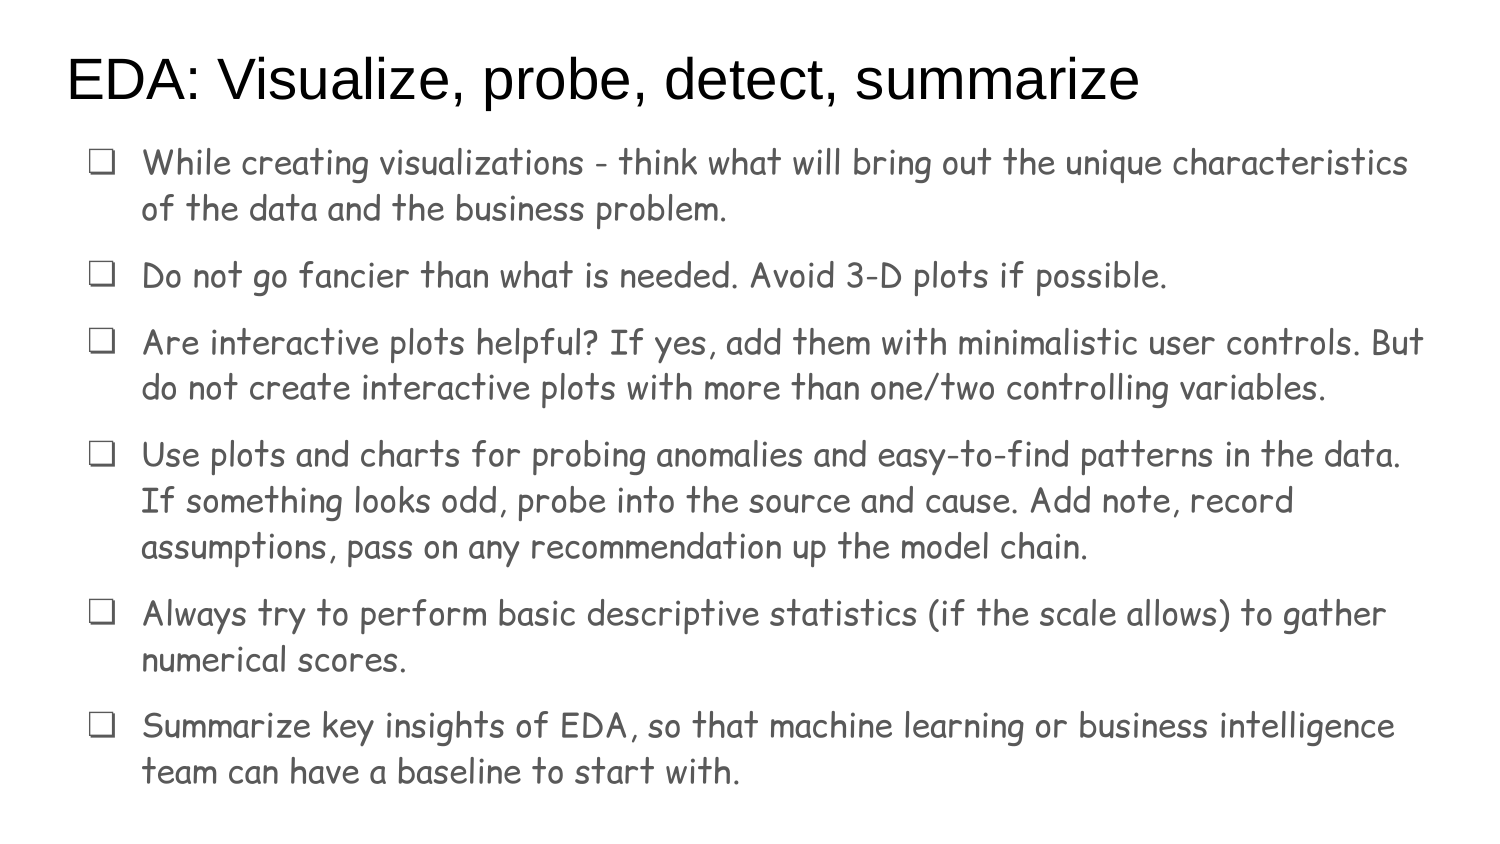

# EDA: Visualize, probe, detect, summarize
While creating visualizations - think what will bring out the unique characteristics of the data and the business problem.
Do not go fancier than what is needed. Avoid 3-D plots if possible.
Are interactive plots helpful? If yes, add them with minimalistic user controls. But do not create interactive plots with more than one/two controlling variables.
Use plots and charts for probing anomalies and easy-to-find patterns in the data. If something looks odd, probe into the source and cause. Add note, record assumptions, pass on any recommendation up the model chain.
Always try to perform basic descriptive statistics (if the scale allows) to gather numerical scores.
Summarize key insights of EDA, so that machine learning or business intelligence team can have a baseline to start with.